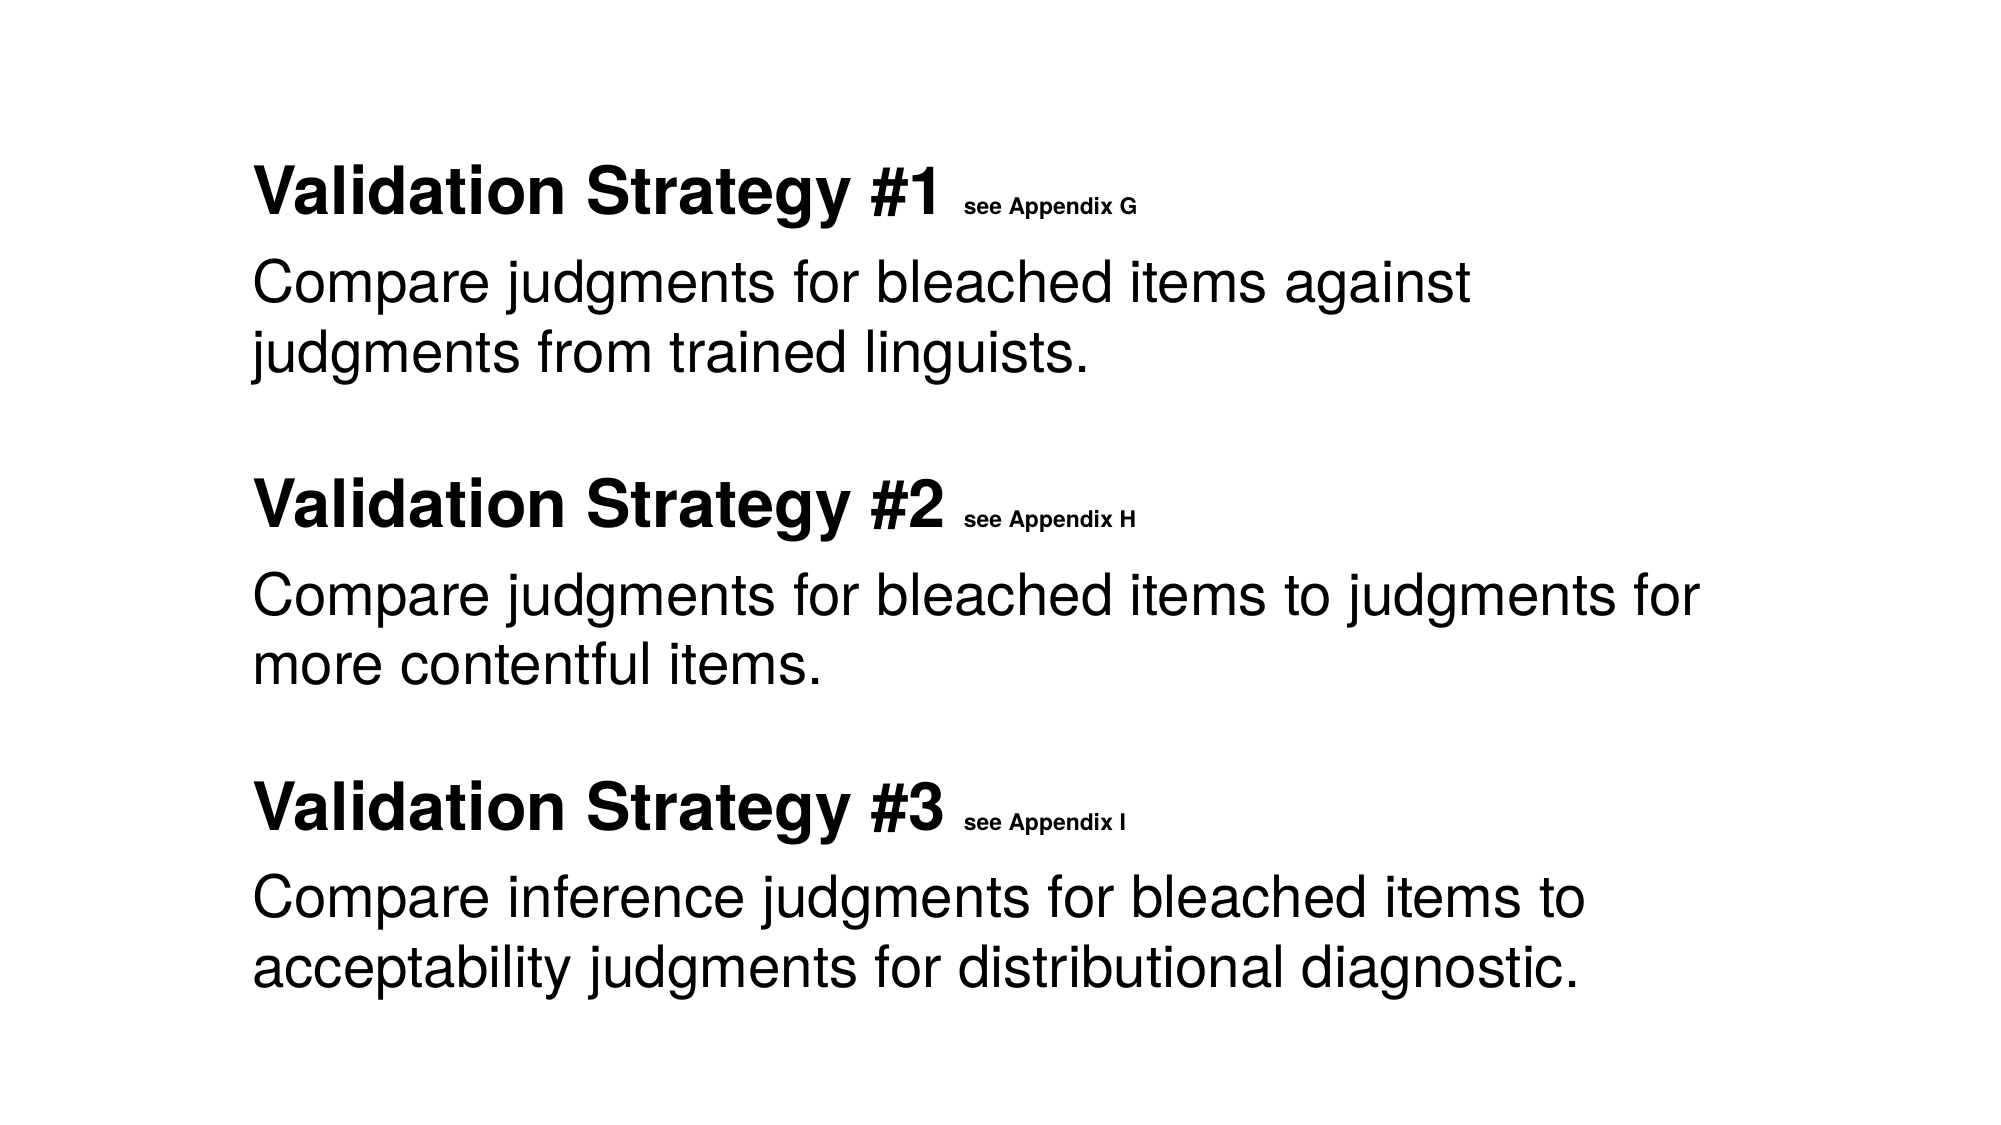

Validation Strategy #1 see Appendix G
Compare judgments for bleached items against judgments from trained linguists.
Validation Strategy #2 see Appendix H
Compare judgments for bleached items to judgments for more contentful items.
Validation Strategy #3 see Appendix I
Compare inference judgments for bleached items to acceptability judgments for distributional diagnostic.